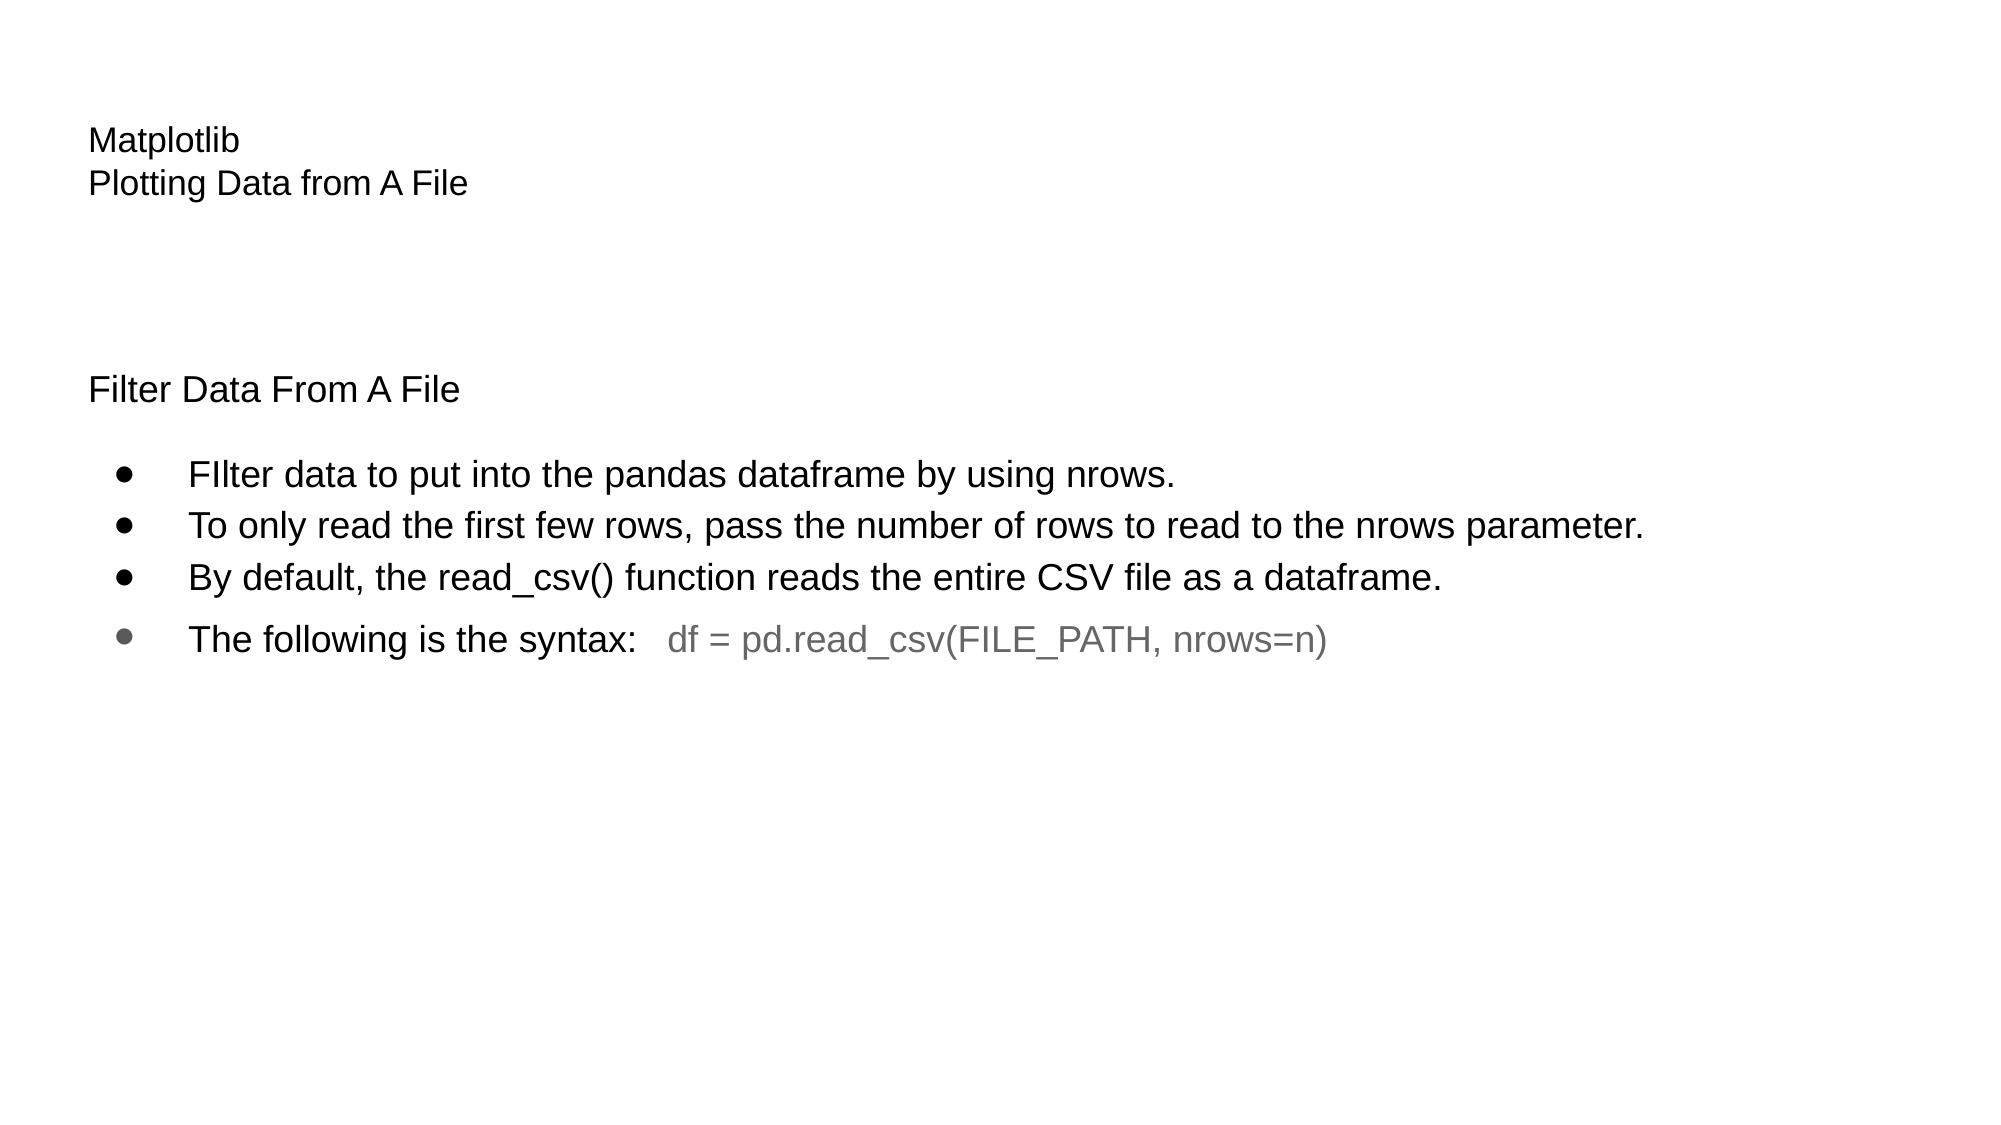

# Matplotlib
Plotting Data from A File

Filter Data From A File
FIlter data to put into the pandas dataframe by using nrows.
To only read the first few rows, pass the number of rows to read to the nrows parameter.
By default, the read_csv() function reads the entire CSV file as a dataframe.
The following is the syntax:   df = pd.read_csv(FILE_PATH, nrows=n)